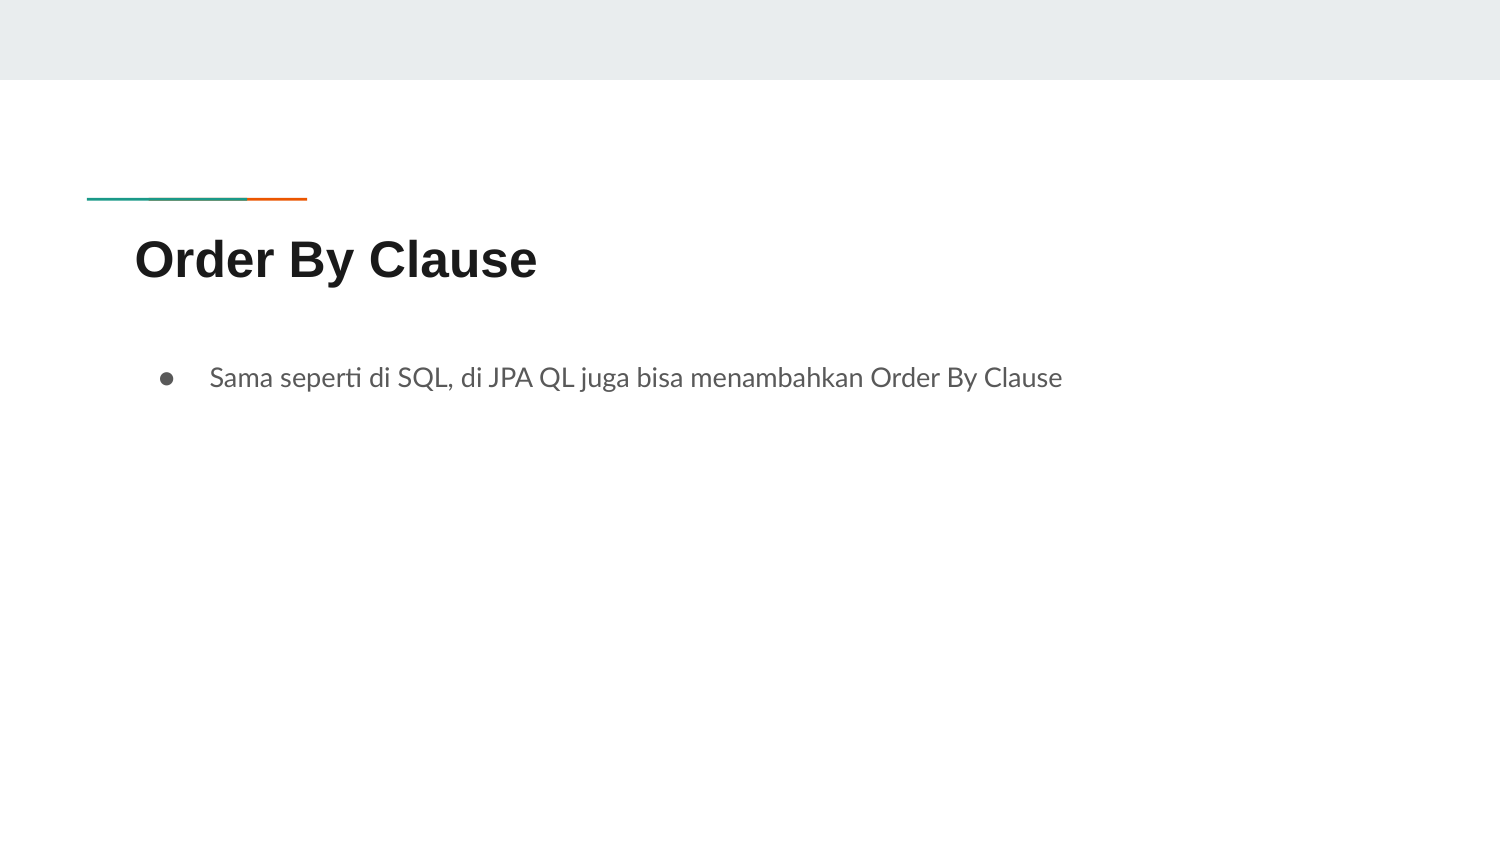

# Order By Clause
Sama seperti di SQL, di JPA QL juga bisa menambahkan Order By Clause